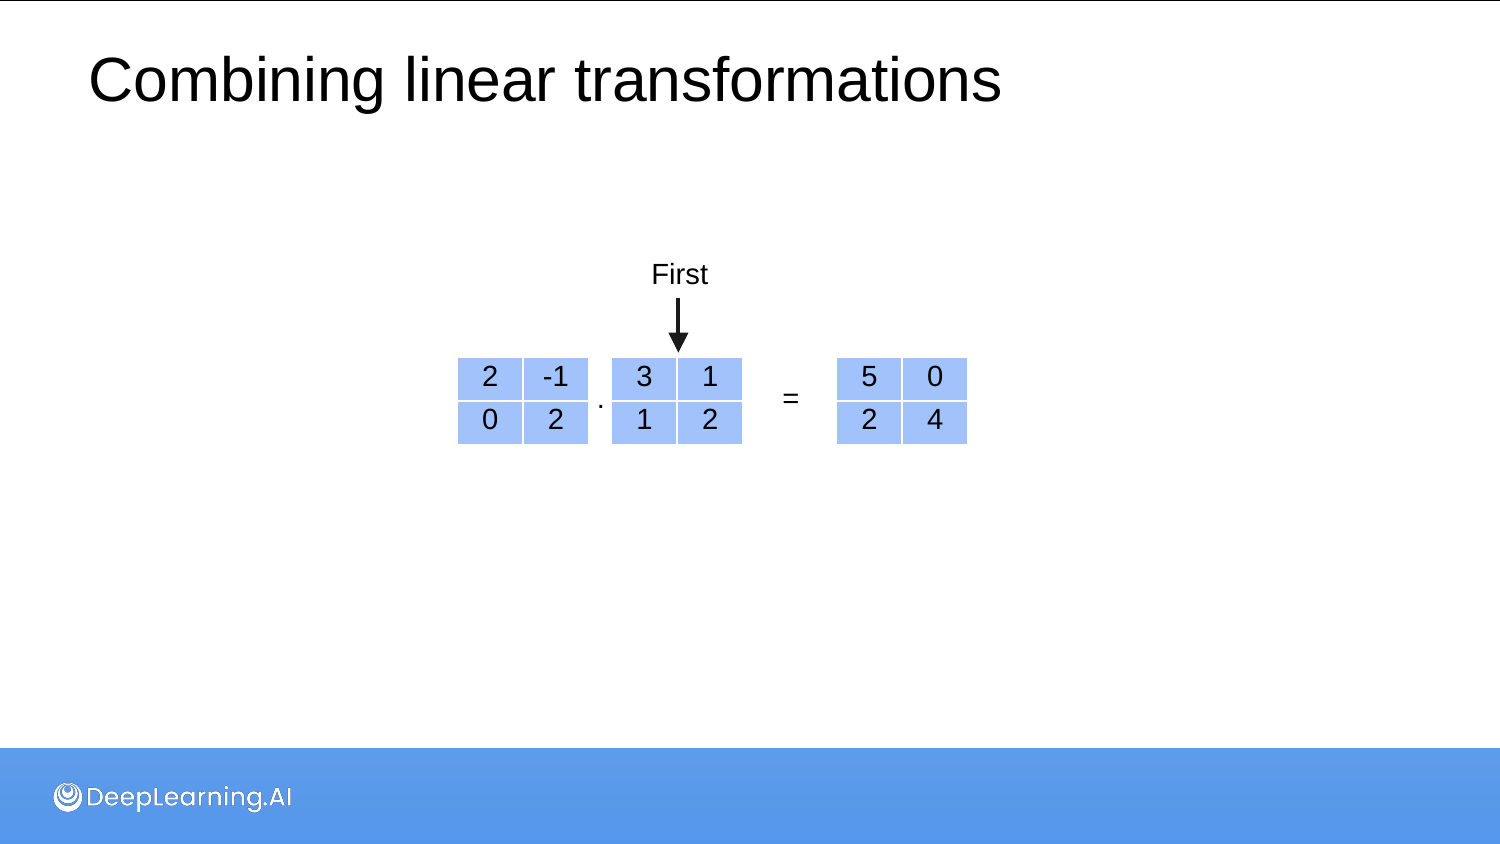

# Combining linear transformations
First

| 2 | -1 |
| --- | --- |
| 0 | 2 |
| 3 | 1 |
| --- | --- |
| 1 | 2 |
| 5 | 0 |
| --- | --- |
| 2 | 4 |
.
=